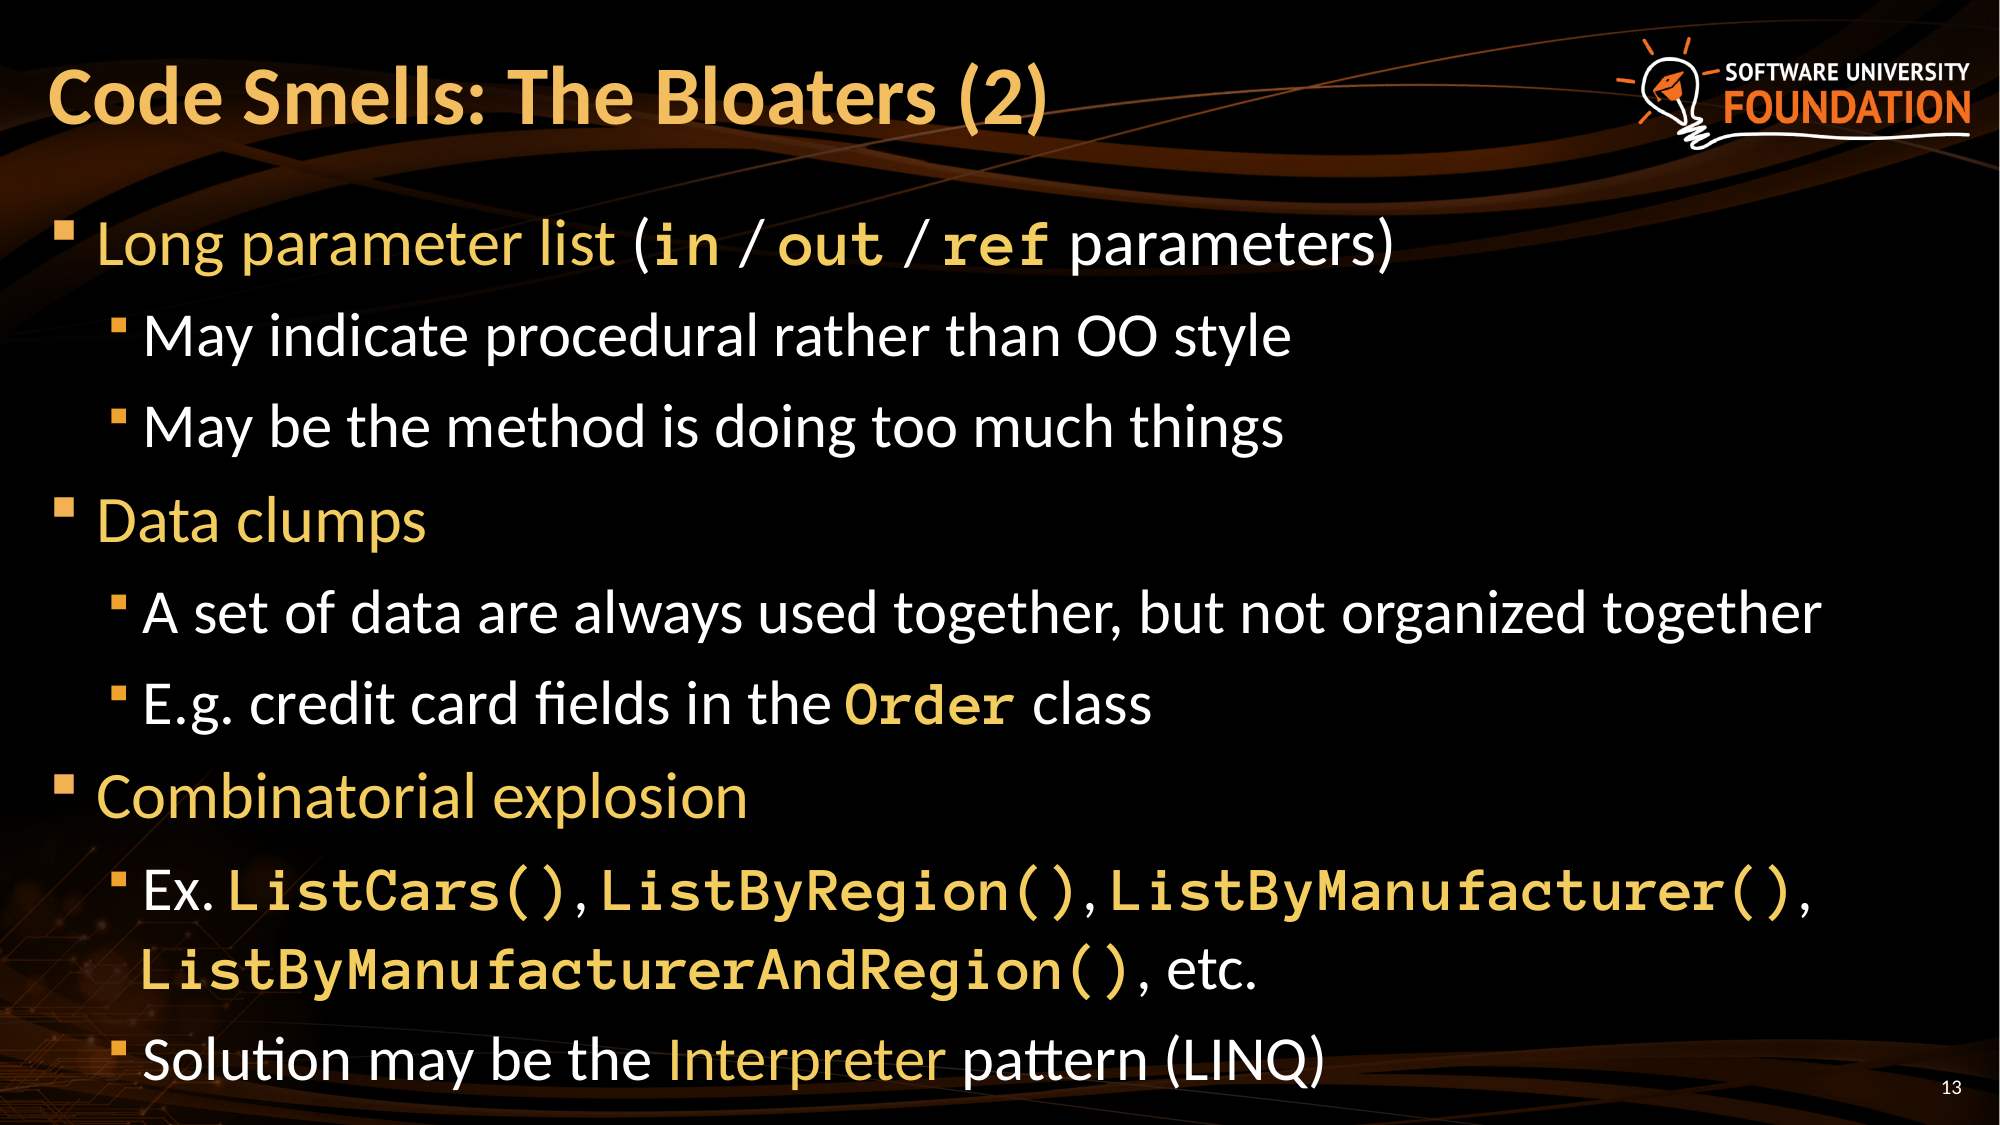

# Code Smells: The Bloaters (2)
Long parameter list (in / out / ref parameters)
May indicate procedural rather than OO style
May be the method is doing too much things
Data clumps
A set of data are always used together, but not organized together
E.g. credit card fields in the Order class
Combinatorial explosion
Ex. ListCars(), ListByRegion(), ListByManufacturer(), ListByManufacturerAndRegion(), etc.
Solution may be the Interpreter pattern (LINQ)
13